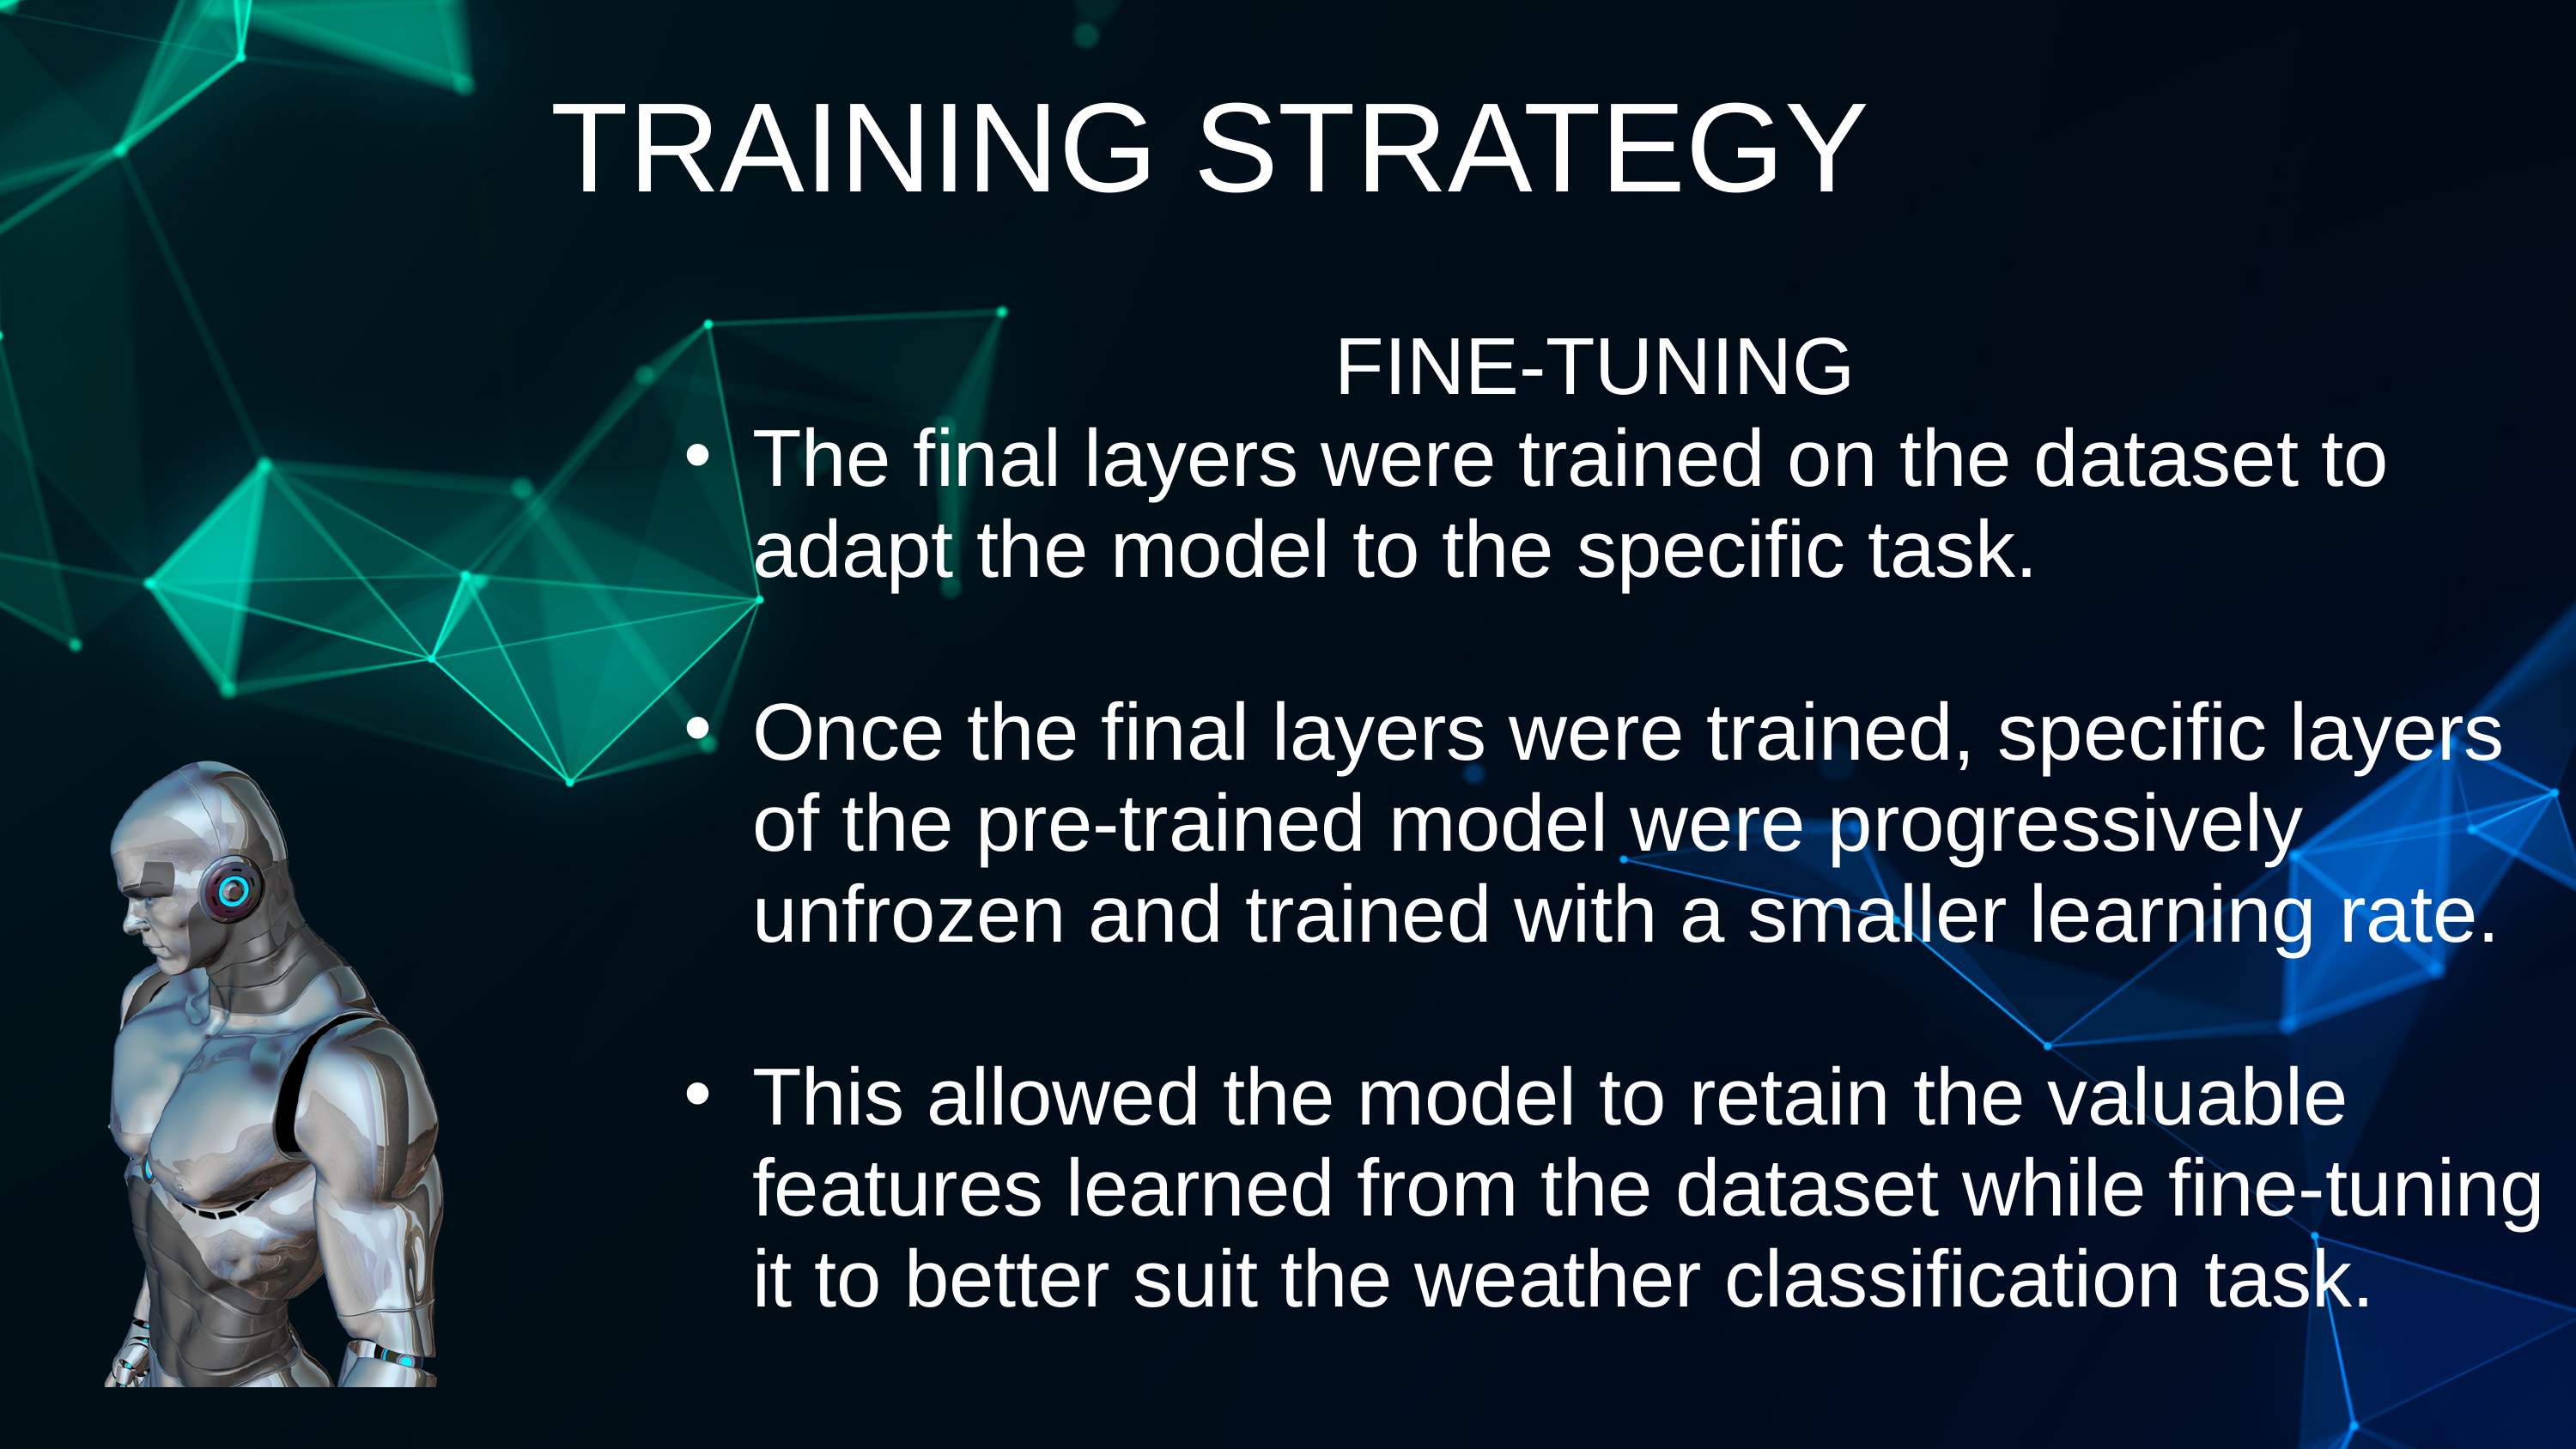

TRAINING STRATEGY
FINE-TUNING
The final layers were trained on the dataset to adapt the model to the specific task.

Once the final layers were trained, specific layers  of the pre-trained model were progressively unfrozen and trained with a smaller learning rate.

This allowed the model to retain the valuable features learned from the dataset while fine-tuning it to better suit the weather classification task.